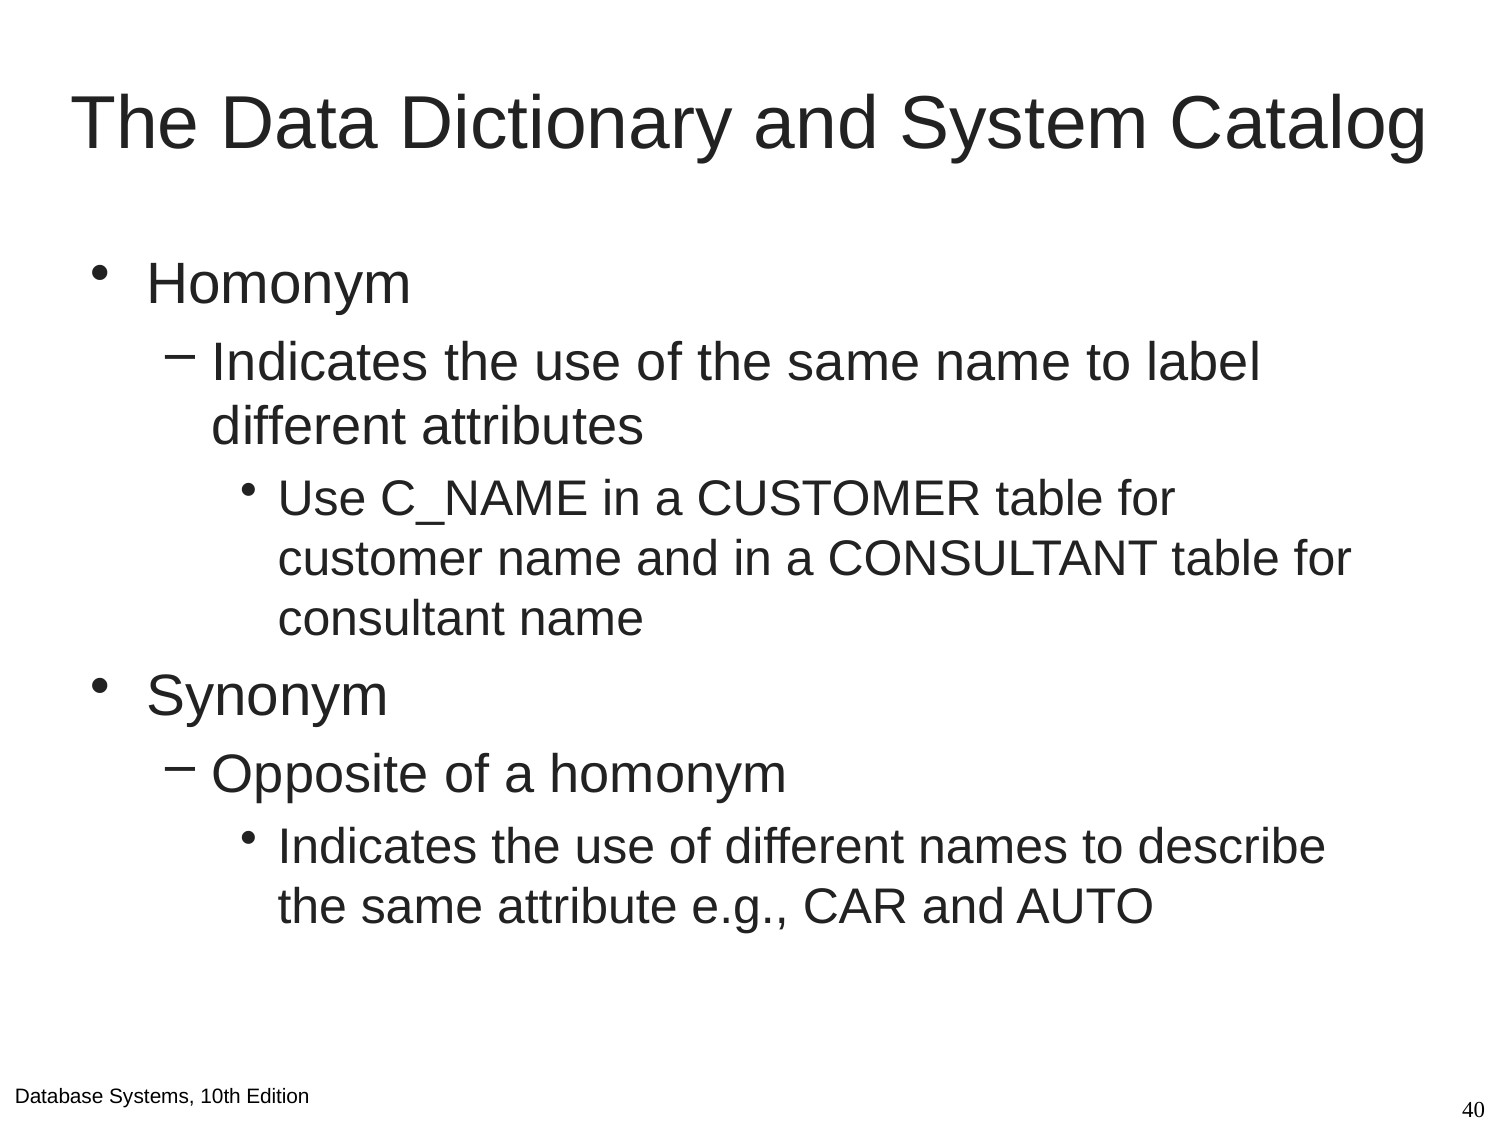

# The Data Dictionary and System Catalog
Homonym
Indicates the use of the same name to label different attributes
Use C_NAME in a CUSTOMER table for customer name and in a CONSULTANT table for consultant name
Synonym
Opposite of a homonym
Indicates the use of different names to describe the same attribute e.g., CAR and AUTO
40